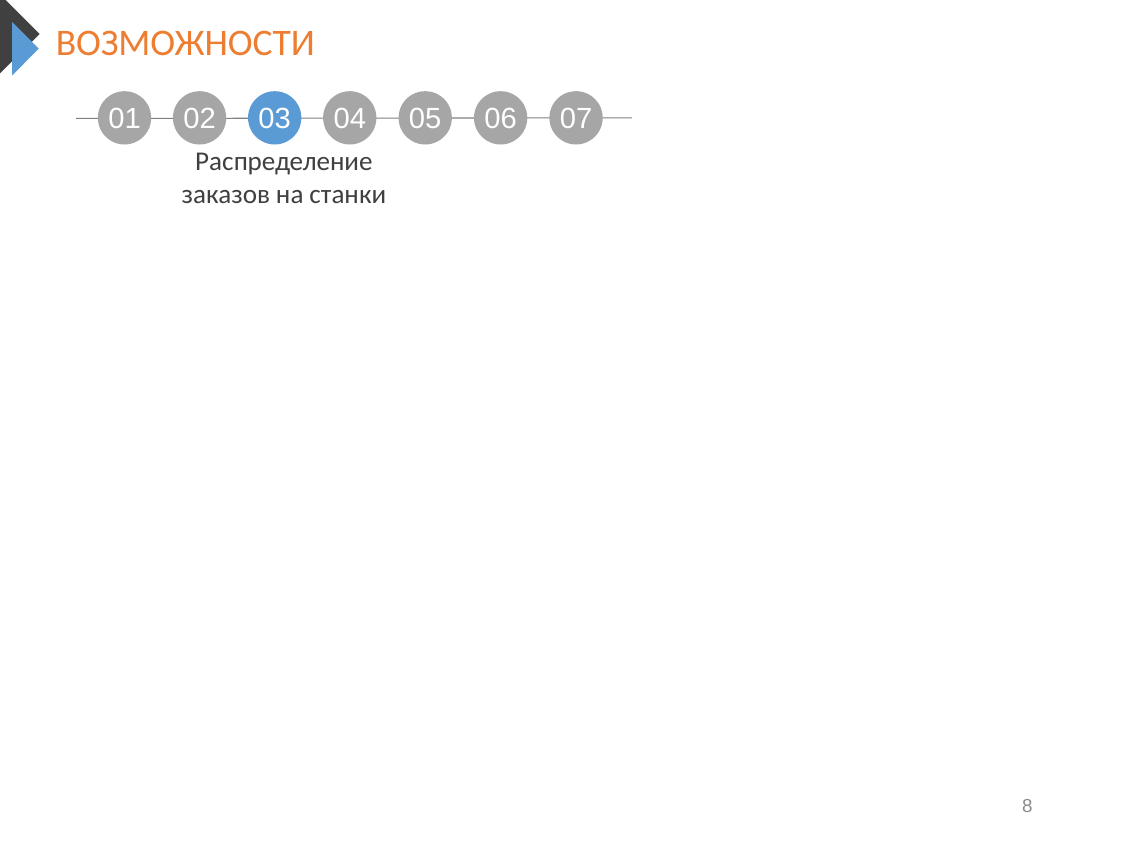

ВОЗМОЖНОСТИ

01
02
03
04
05
06
07
Распределение заказов на станки
8